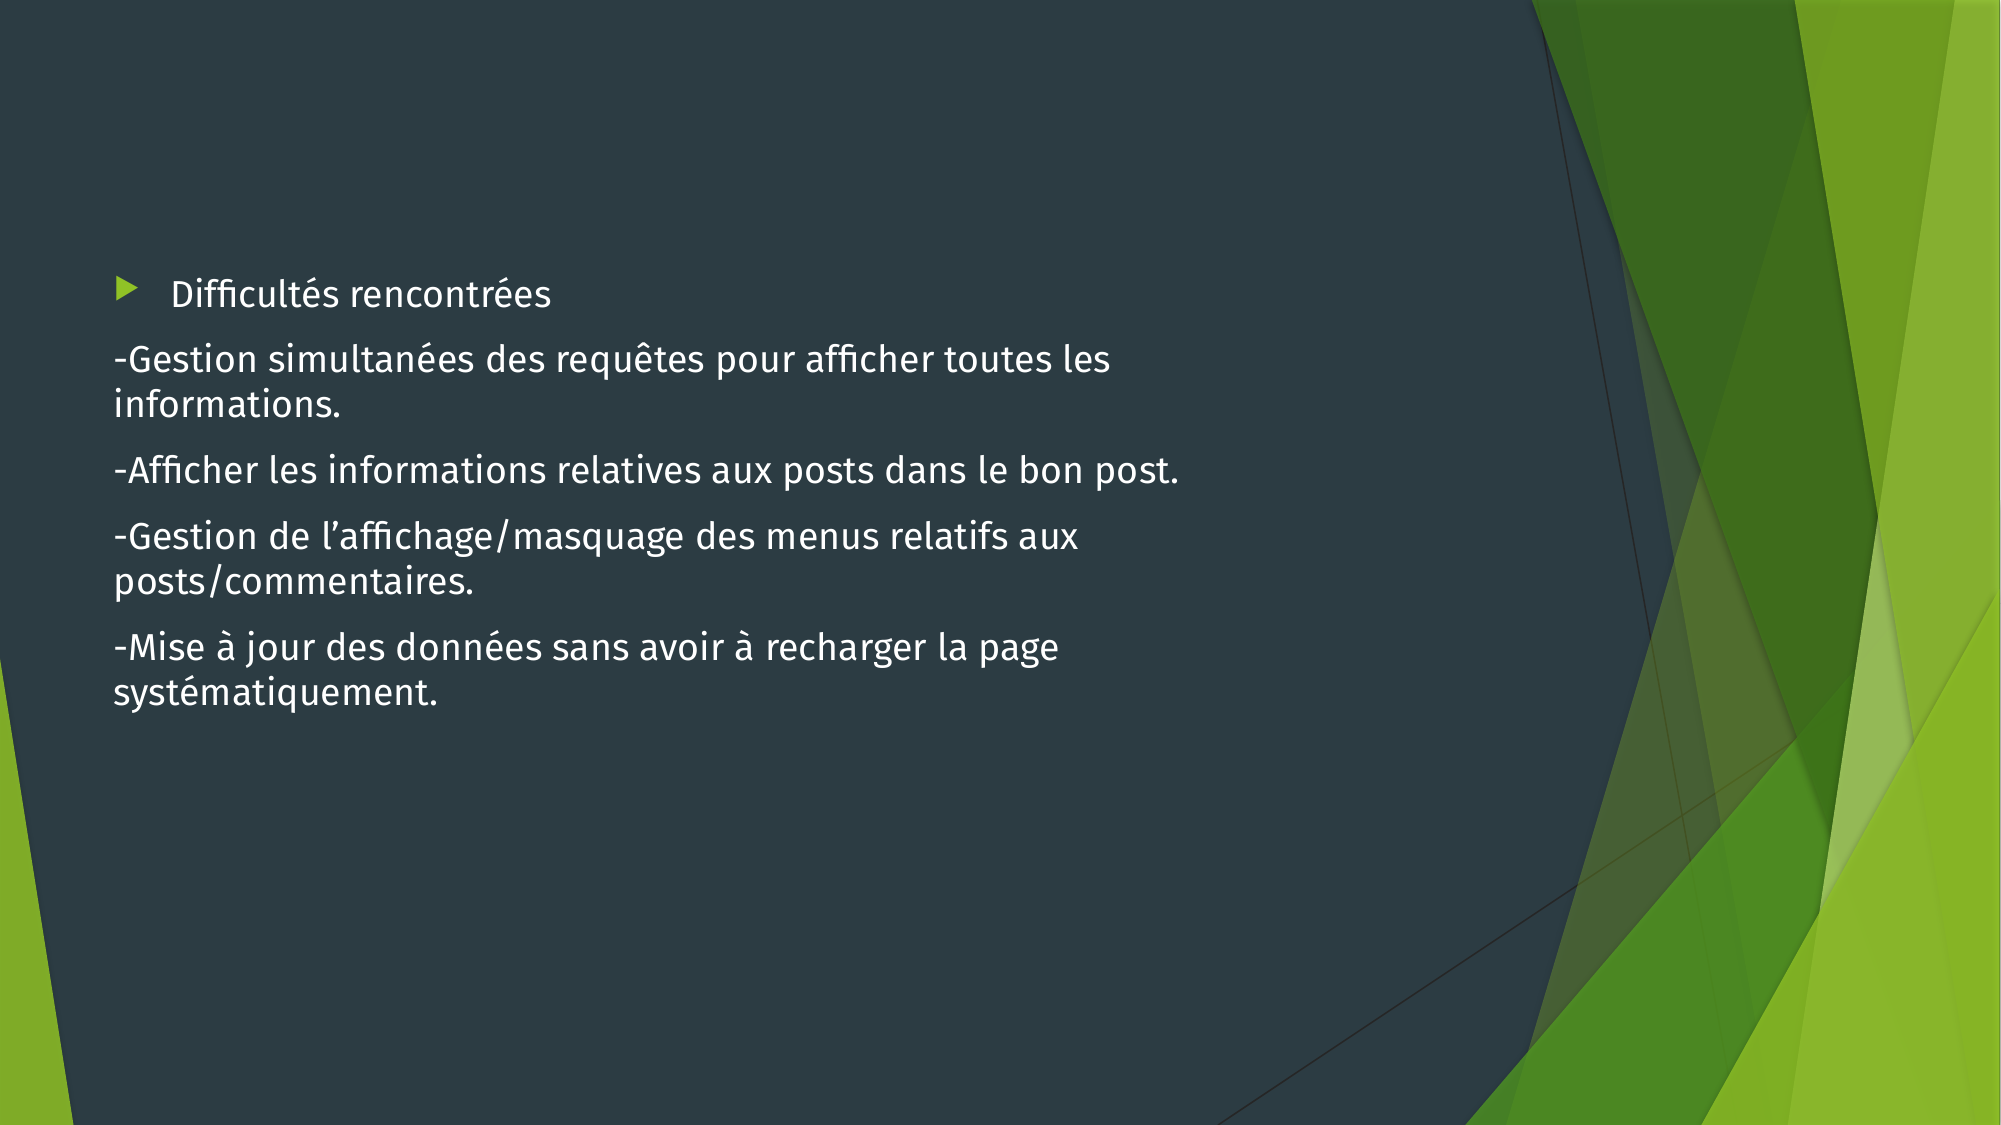

Difficultés rencontrées
-Gestion simultanées des requêtes pour afficher toutes les informations.
-Afficher les informations relatives aux posts dans le bon post.
-Gestion de l’affichage/masquage des menus relatifs aux posts/commentaires.
-Mise à jour des données sans avoir à recharger la page systématiquement.